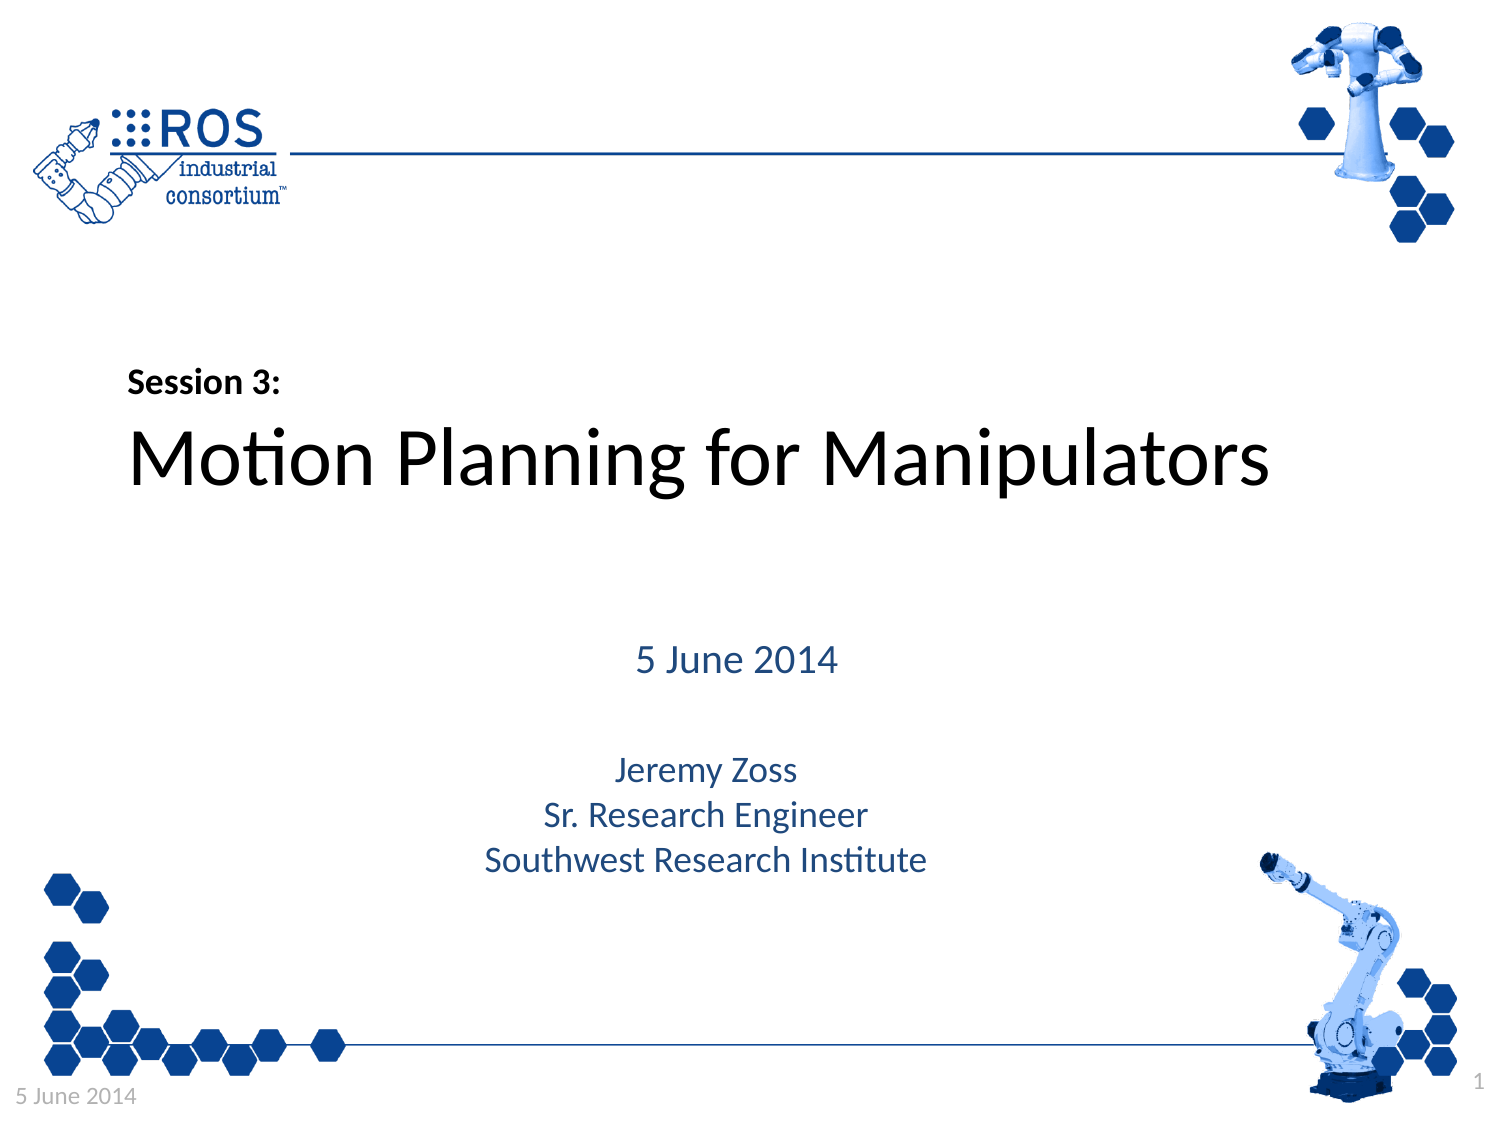

Session 3:
Motion Planning for Manipulators
5 June 2014
Jeremy Zoss
Sr. Research Engineer
Southwest Research Institute

1
5 June 2014